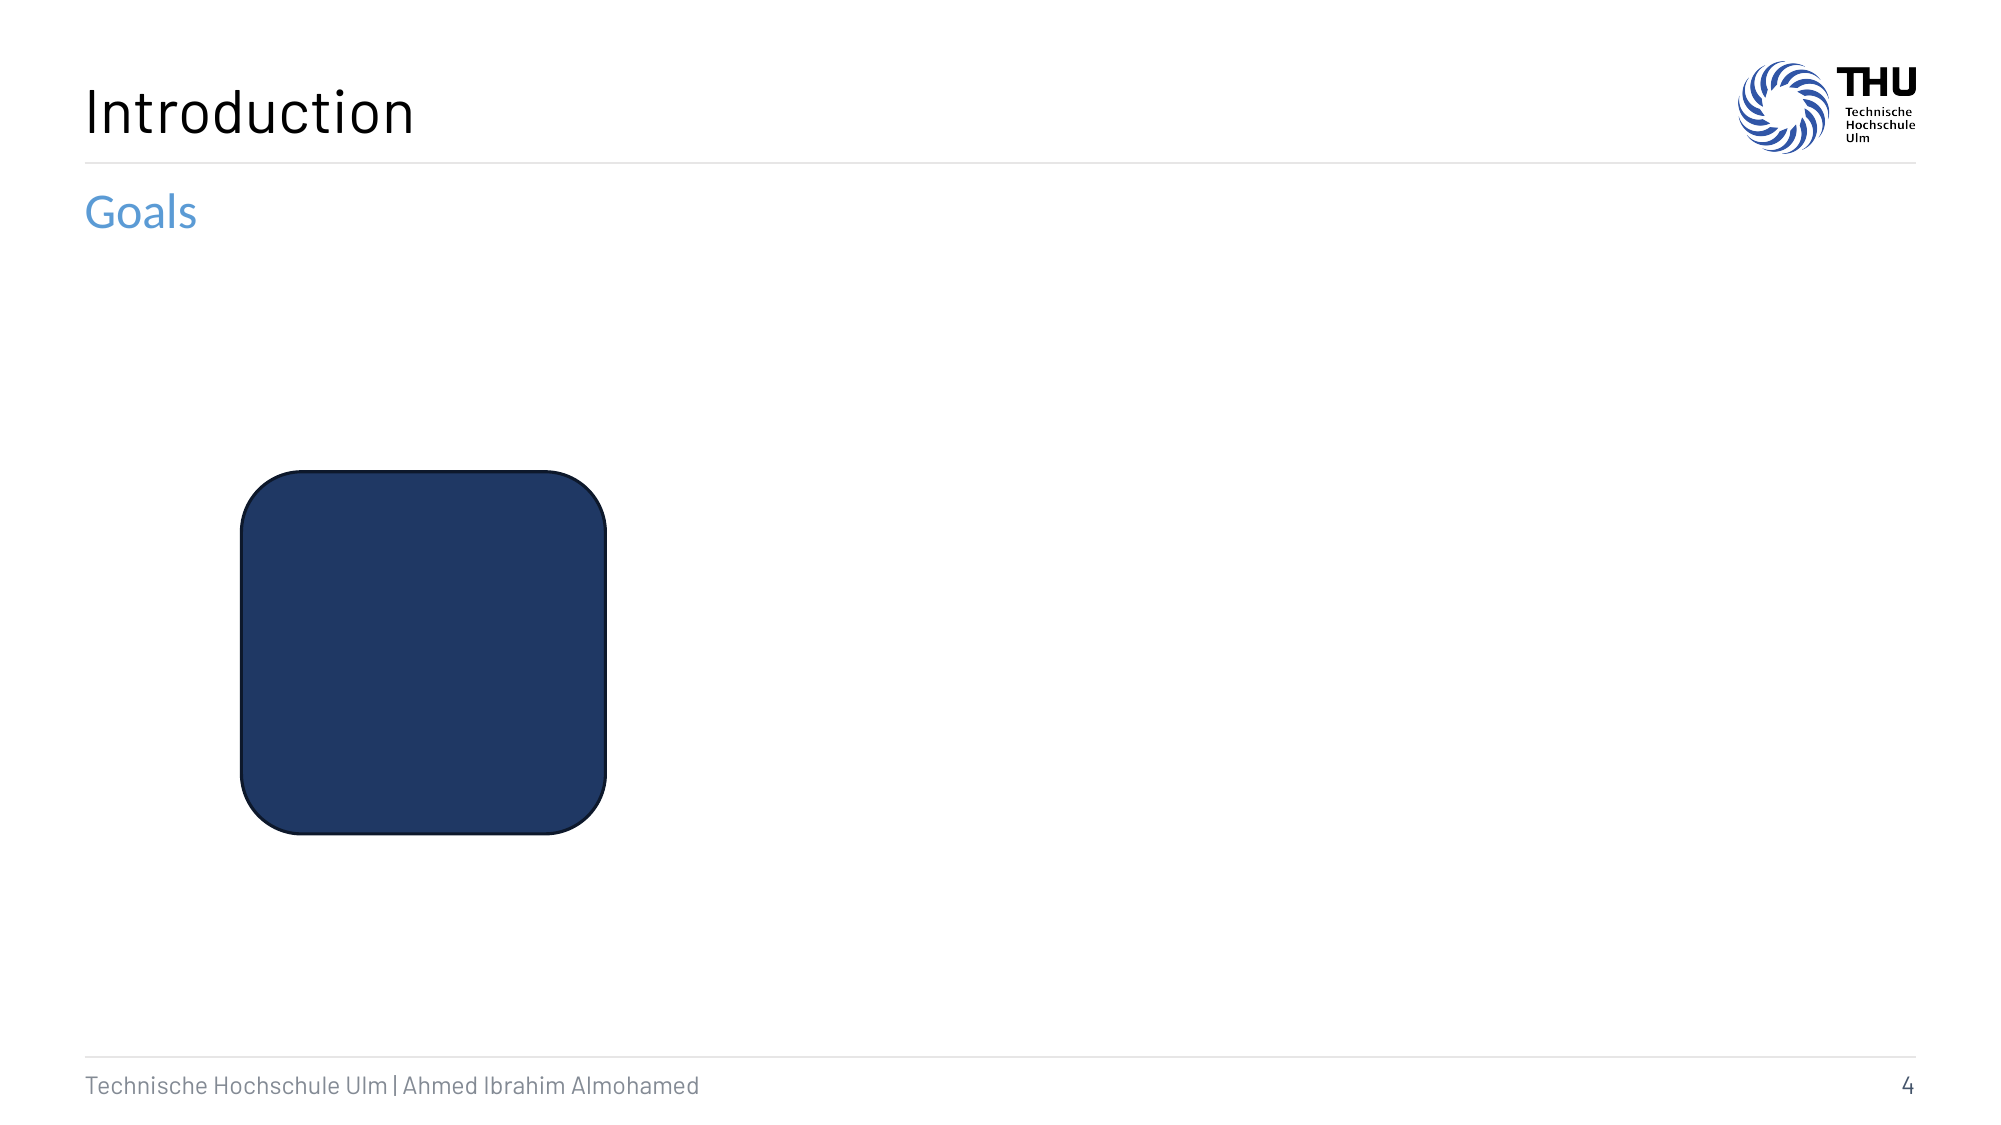

# Introduction
Goals

Technische Hochschule Ulm | Ahmed Ibrahim Almohamed